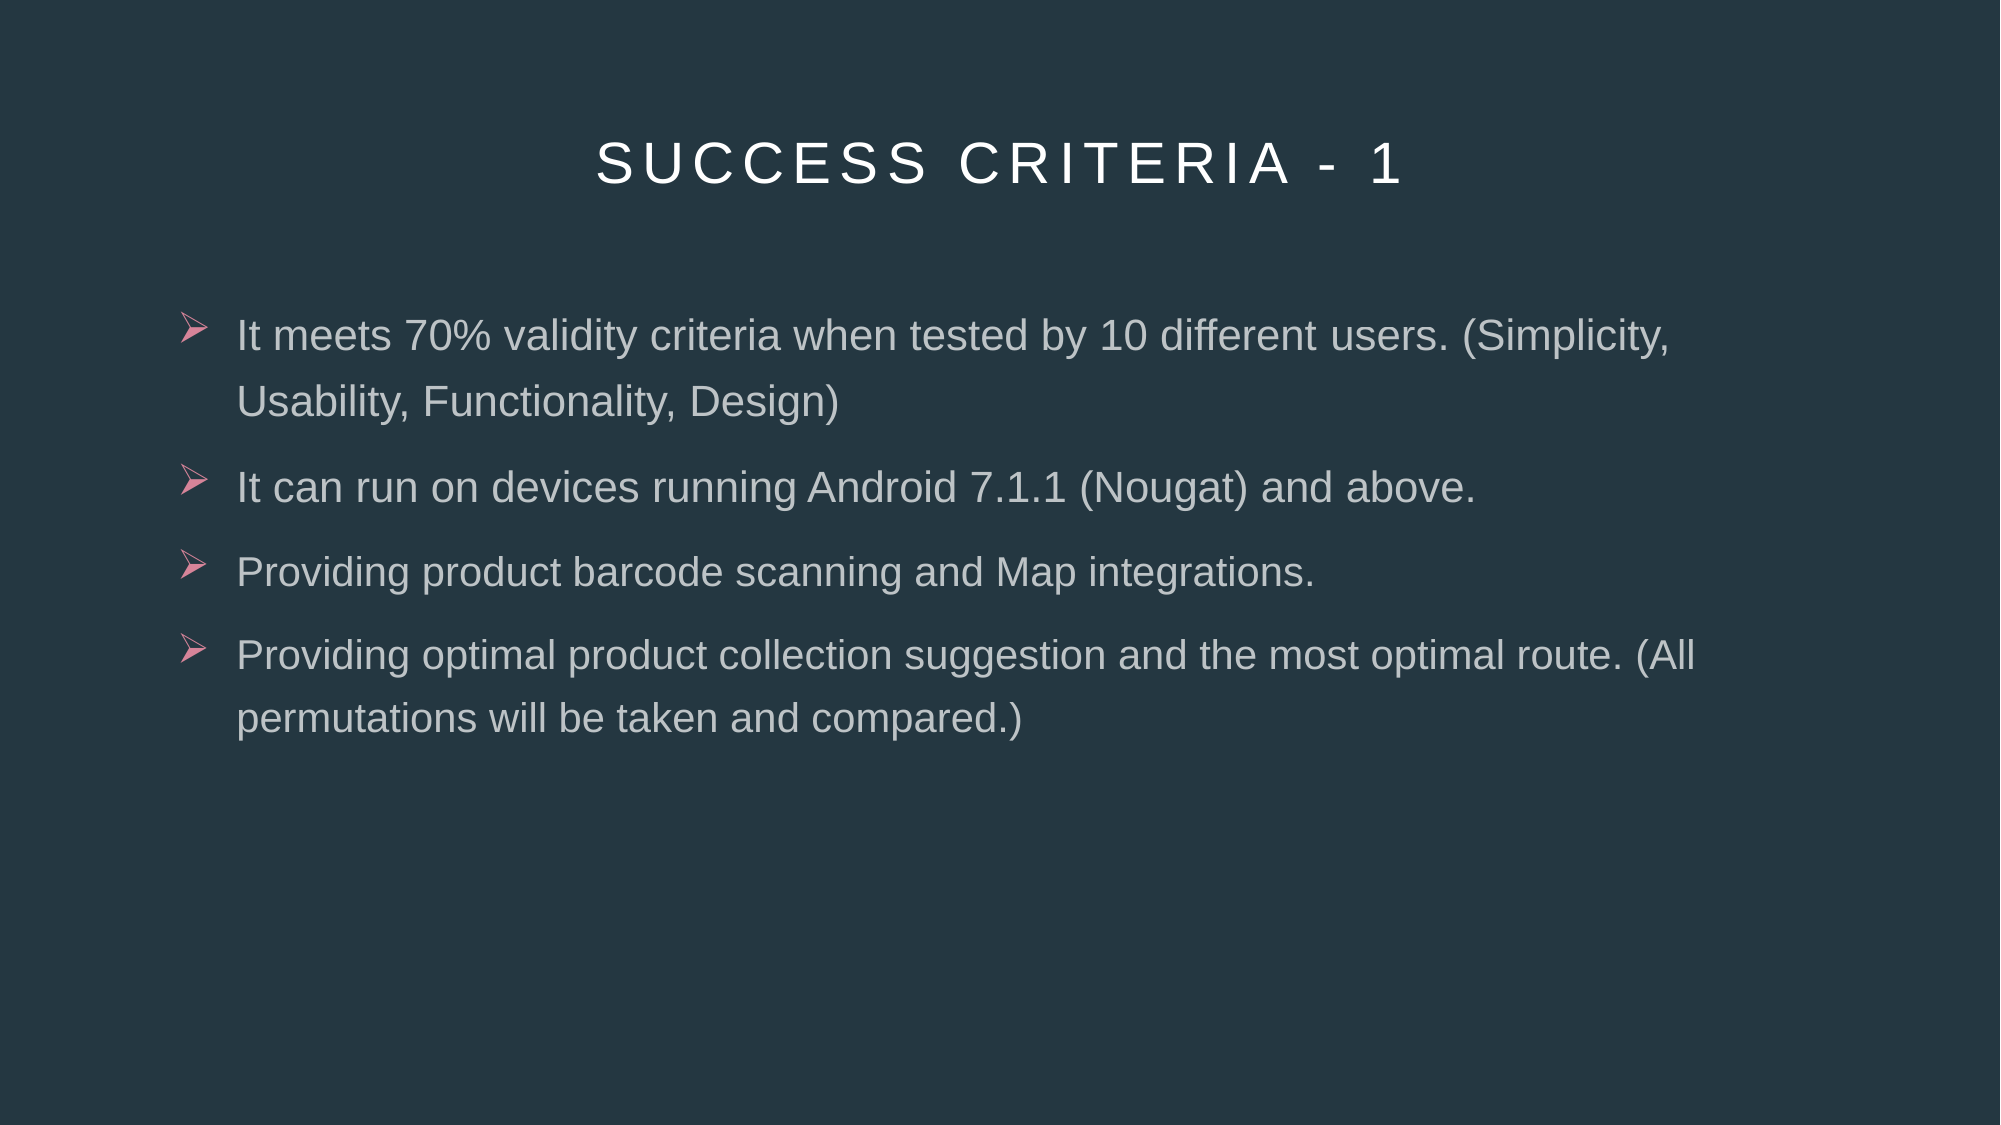

# Success CrIterIa - 1
It meets 70% validity criteria when tested by 10 different users. (Simplicity, Usability, Functionality, Design)
It can run on devices running Android 7.1.1 (Nougat) and above.
Providing product barcode scanning and Map integrations.
Providing optimal product collection suggestion and the most optimal route. (All permutations will be taken and compared.)